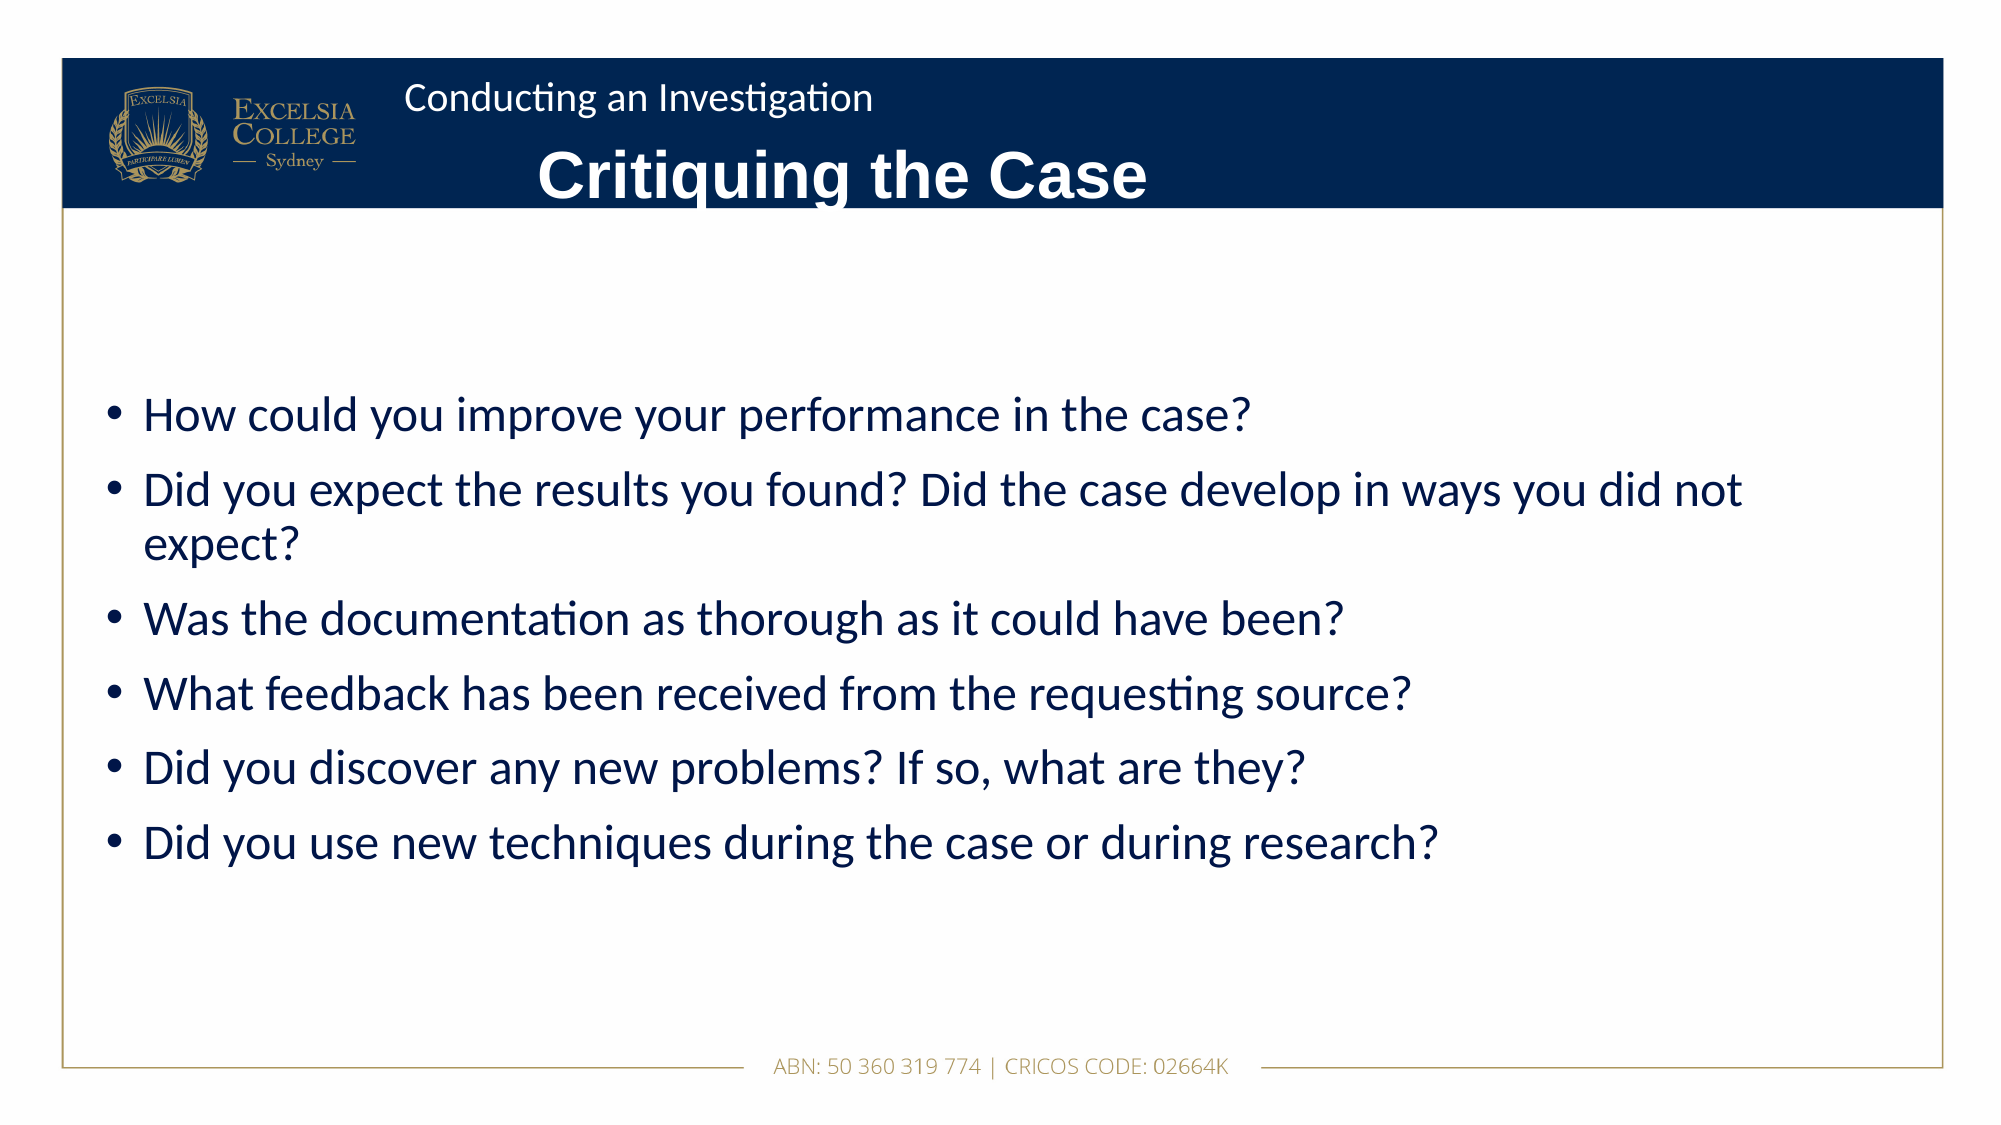

# Conducting an Investigation
Critiquing the Case
How could you improve your performance in the case?
Did you expect the results you found? Did the case develop in ways you did not expect?
Was the documentation as thorough as it could have been?
What feedback has been received from the requesting source?
Did you discover any new problems? If so, what are they?
Did you use new techniques during the case or during research?